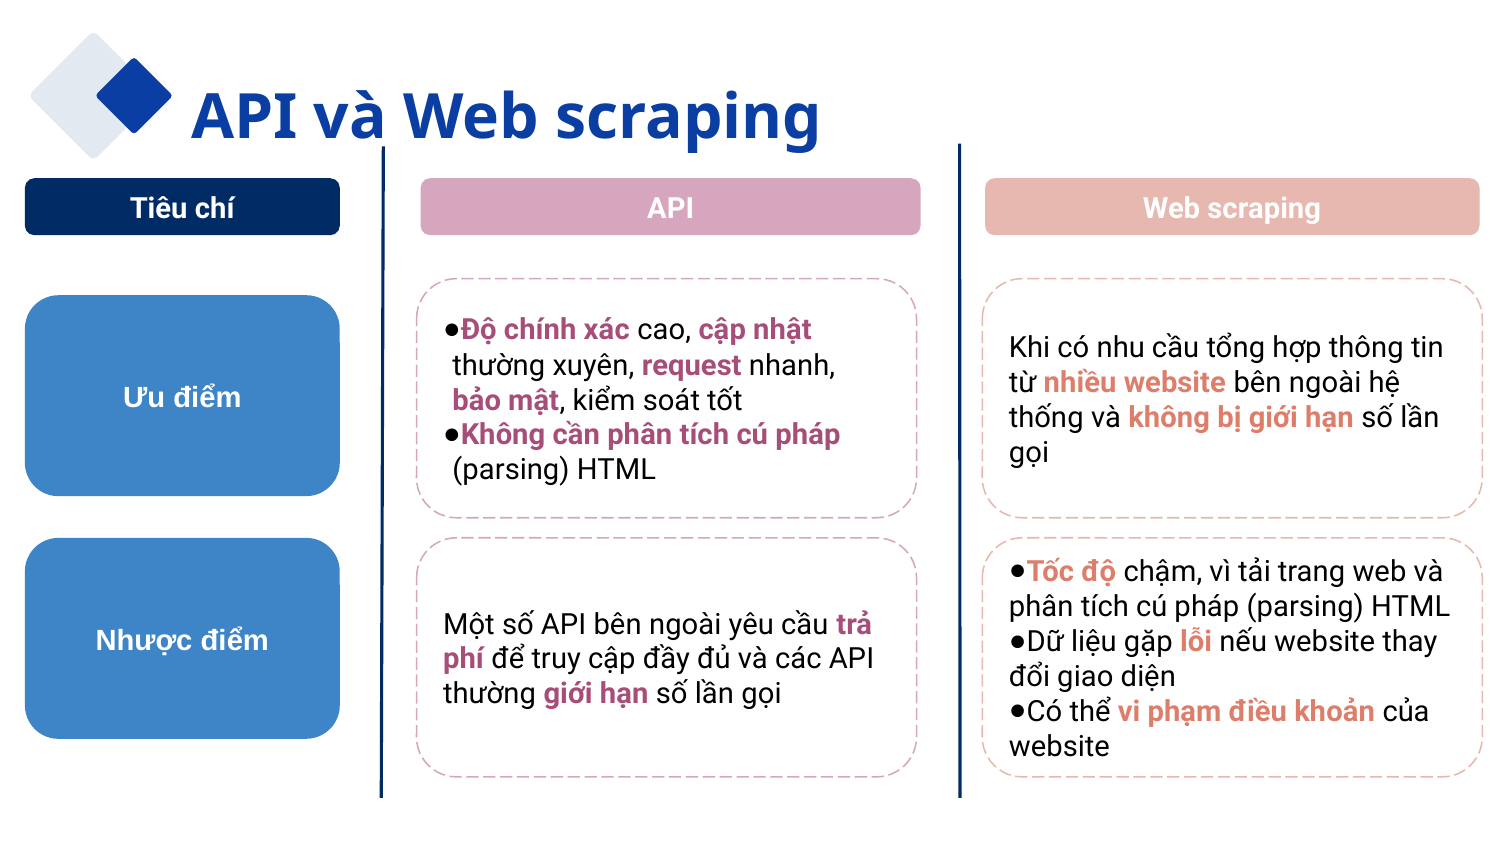

API và Web scraping
Tiêu chí
API
Web scraping
Độ chính xác cao, cập nhật thường xuyên, request nhanh, bảo mật, kiểm soát tốt
Không cần phân tích cú pháp (parsing) HTML
Khi có nhu cầu tổng hợp thông tin từ nhiều website bên ngoài hệ thống và không bị giới hạn số lần gọi
Ưu điểm
Một số API bên ngoài yêu cầu trả phí để truy cập đầy đủ và các API thường giới hạn số lần gọi
Nhược điểm
Tốc độ chậm, vì tải trang web và phân tích cú pháp (parsing) HTML
Dữ liệu gặp lỗi nếu website thay đổi giao diện
Có thể vi phạm điều khoản của website